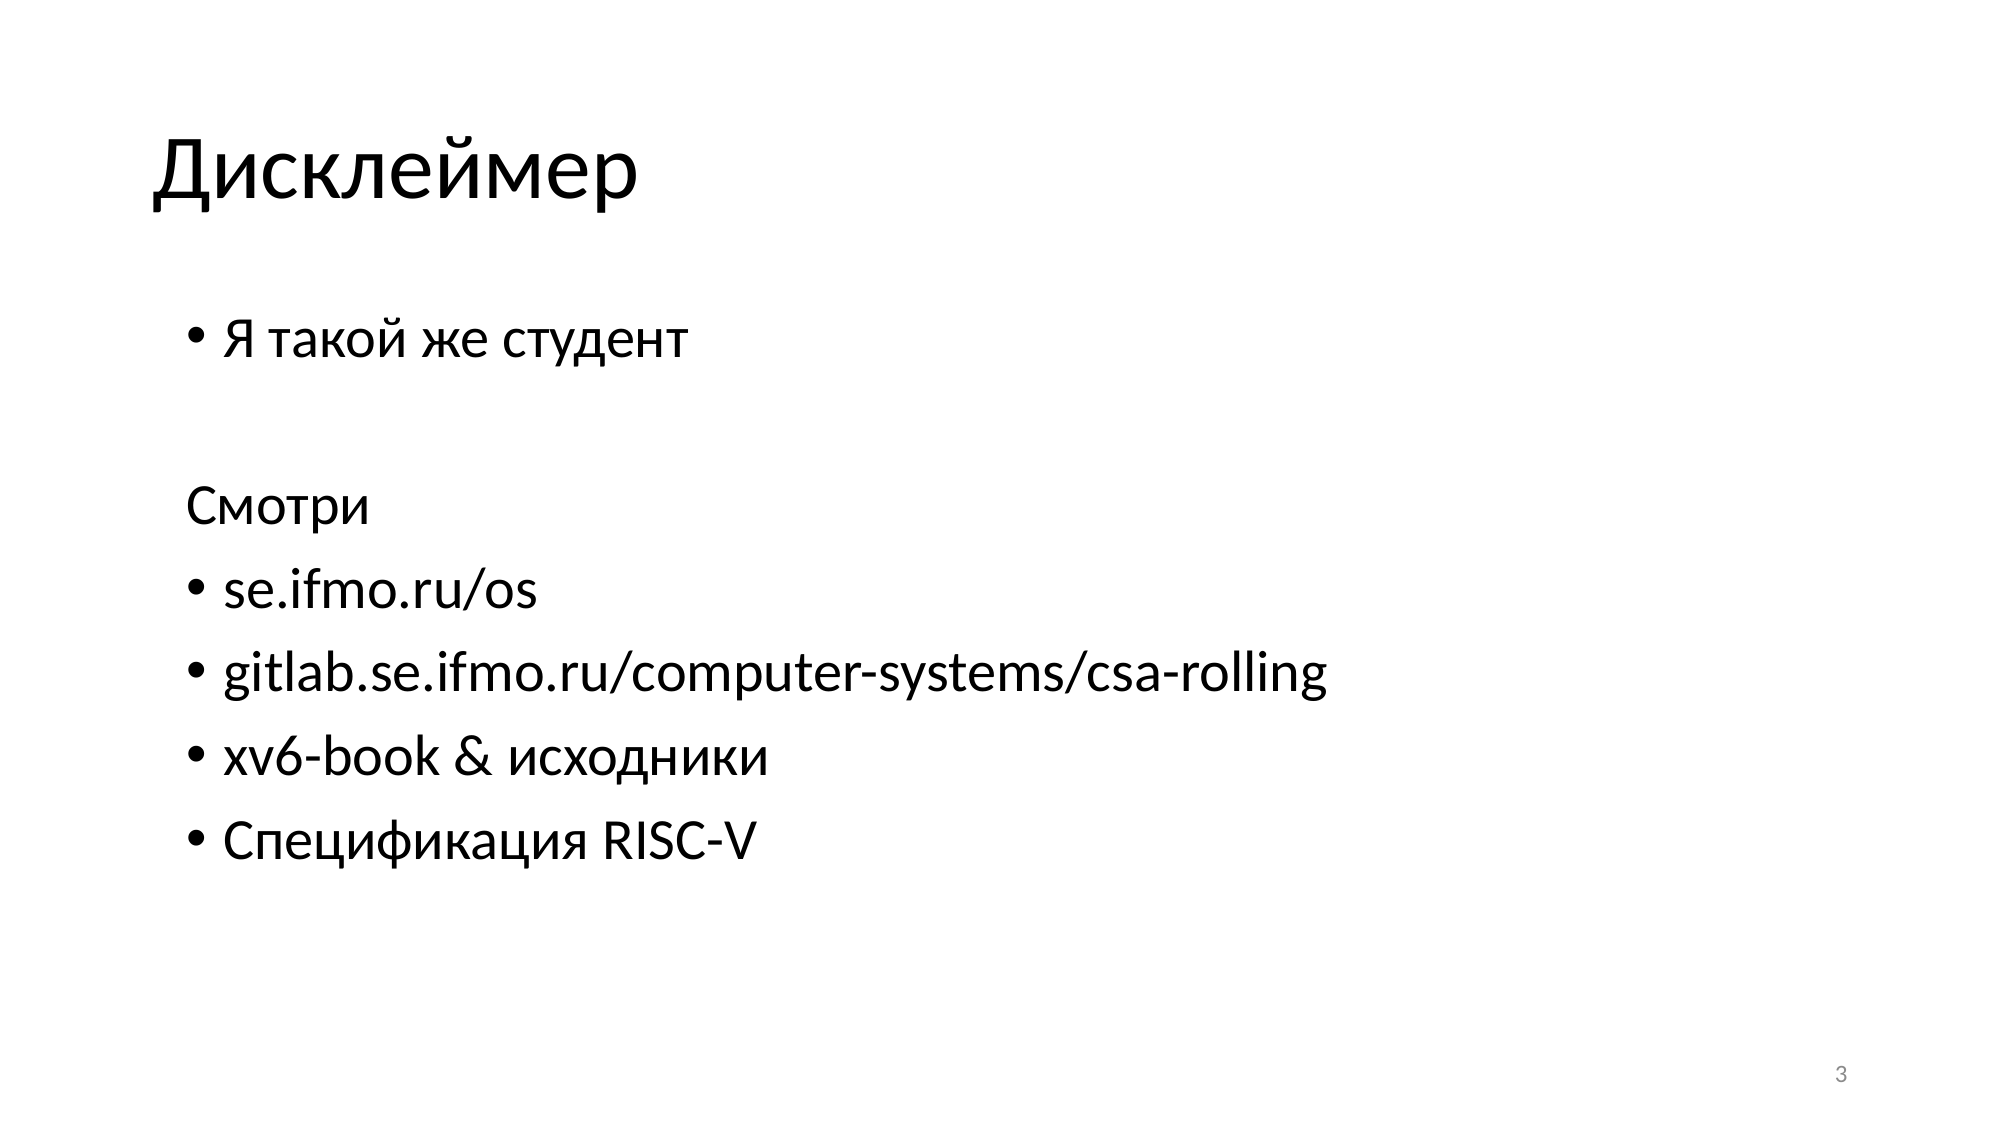

# Дисклеймер
Я такой же студент

Смотри
se.ifmo.ru/os
gitlab.se.ifmo.ru/computer-systems/csa-rolling
xv6-book & исходники
Спецификация RISC-V

3